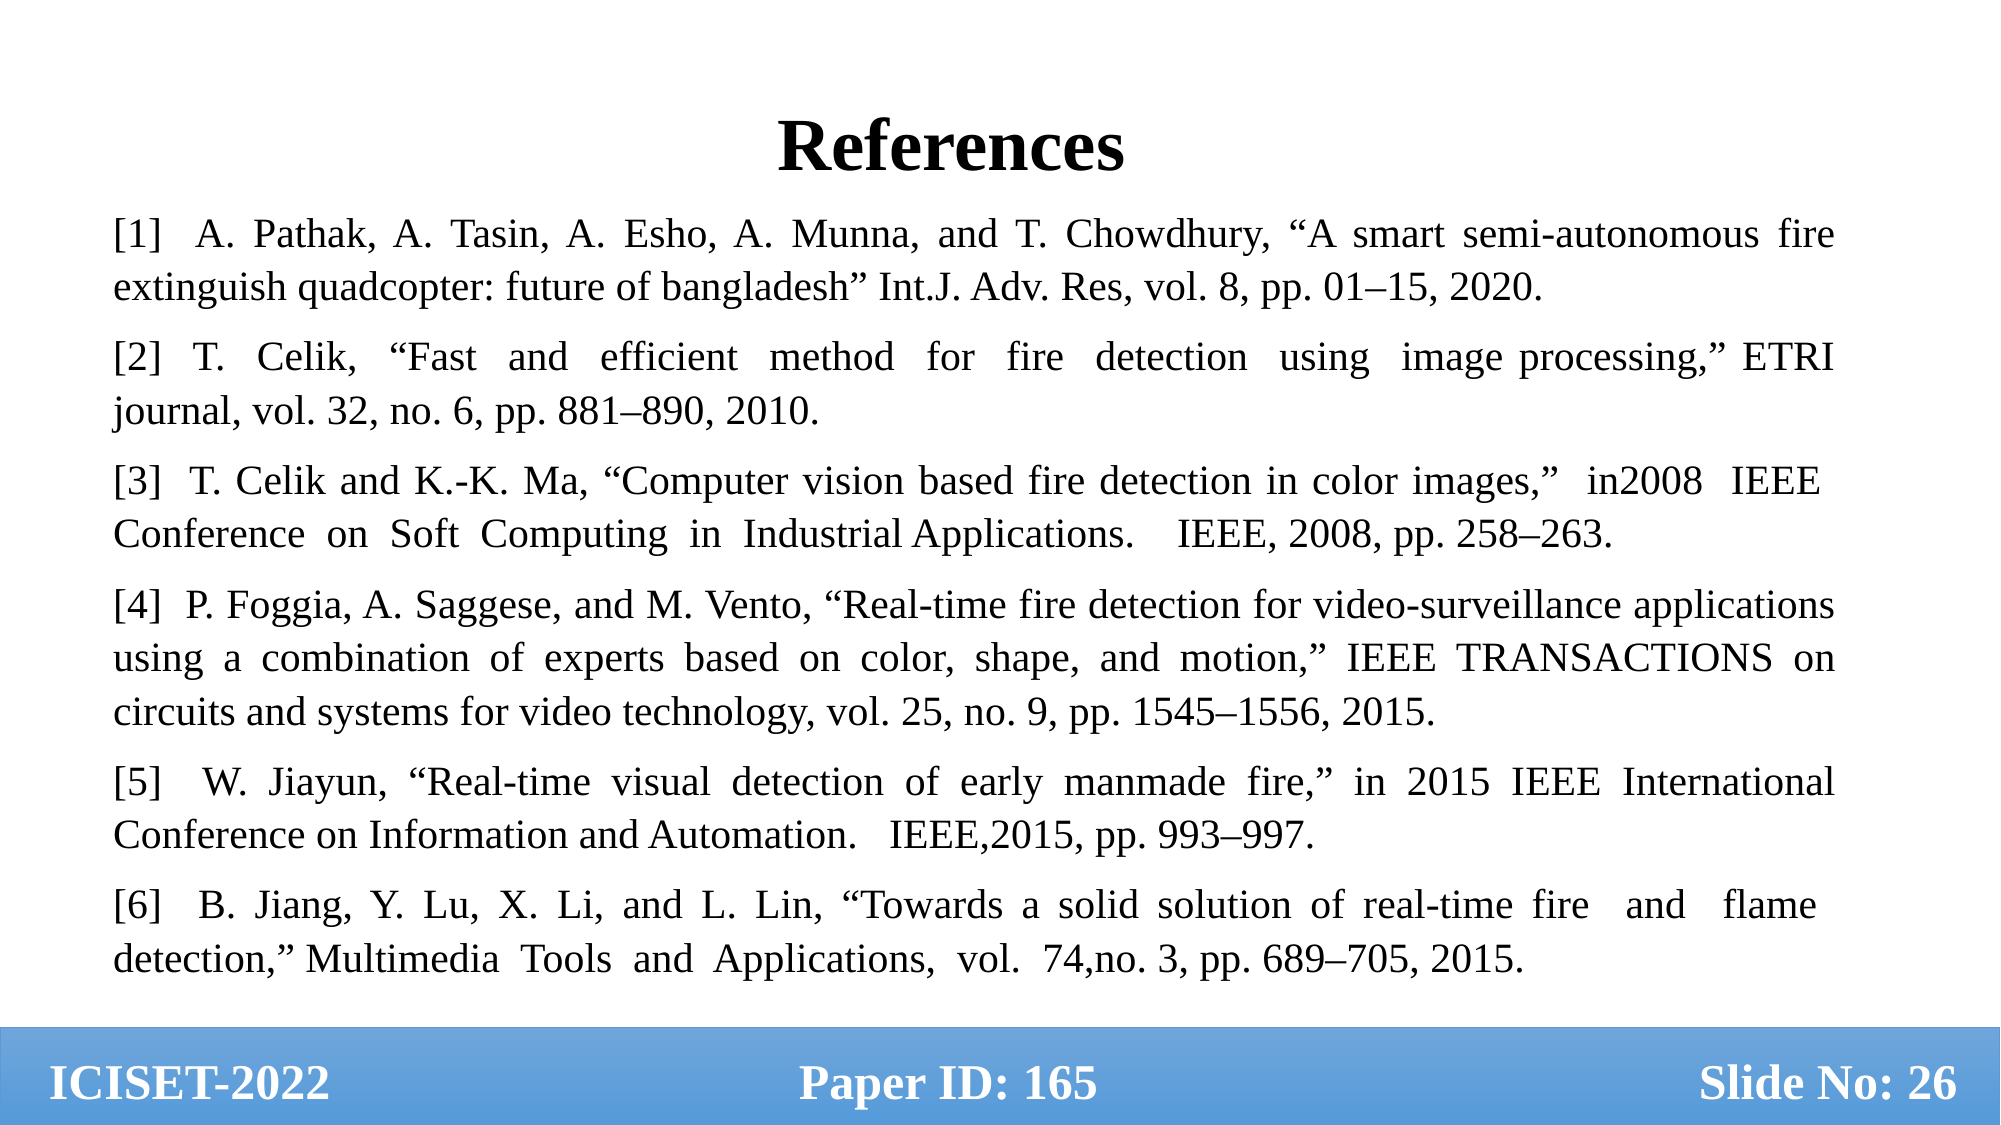

References
[1]  A. Pathak, A. Tasin, A. Esho, A. Munna, and T. Chowdhury, “A smart semi-autonomous fire extinguish quadcopter: future of bangladesh” Int.J. Adv. Res, vol. 8, pp. 01–15, 2020.
[2]  T.  Celik,  “Fast  and  efficient  method  for  fire  detection  using  image processing,” ETRI journal, vol. 32, no. 6, pp. 881–890, 2010.
[3]  T. Celik and K.-K. Ma, “Computer vision based fire detection in color images,”  in2008  IEEE  Conference  on  Soft  Computing  in  Industrial Applications.    IEEE, 2008, pp. 258–263.
[4]  P. Foggia, A. Saggese, and M. Vento, “Real-time fire detection for video-surveillance applications using a combination of experts based on color, shape, and motion,” IEEE TRANSACTIONS on circuits and systems for video technology, vol. 25, no. 9, pp. 1545–1556, 2015.
[5]  W. Jiayun, “Real-time visual detection of early manmade fire,” in 2015 IEEE International Conference on Information and Automation.   IEEE,2015, pp. 993–997.
[6]  B. Jiang, Y. Lu, X. Li, and L. Lin, “Towards a solid solution of real-time fire  and  flame  detection,” Multimedia  Tools  and  Applications,  vol.  74,no. 3, pp. 689–705, 2015.

ICISET-2022        			Paper ID: 165 				Slide No: 26